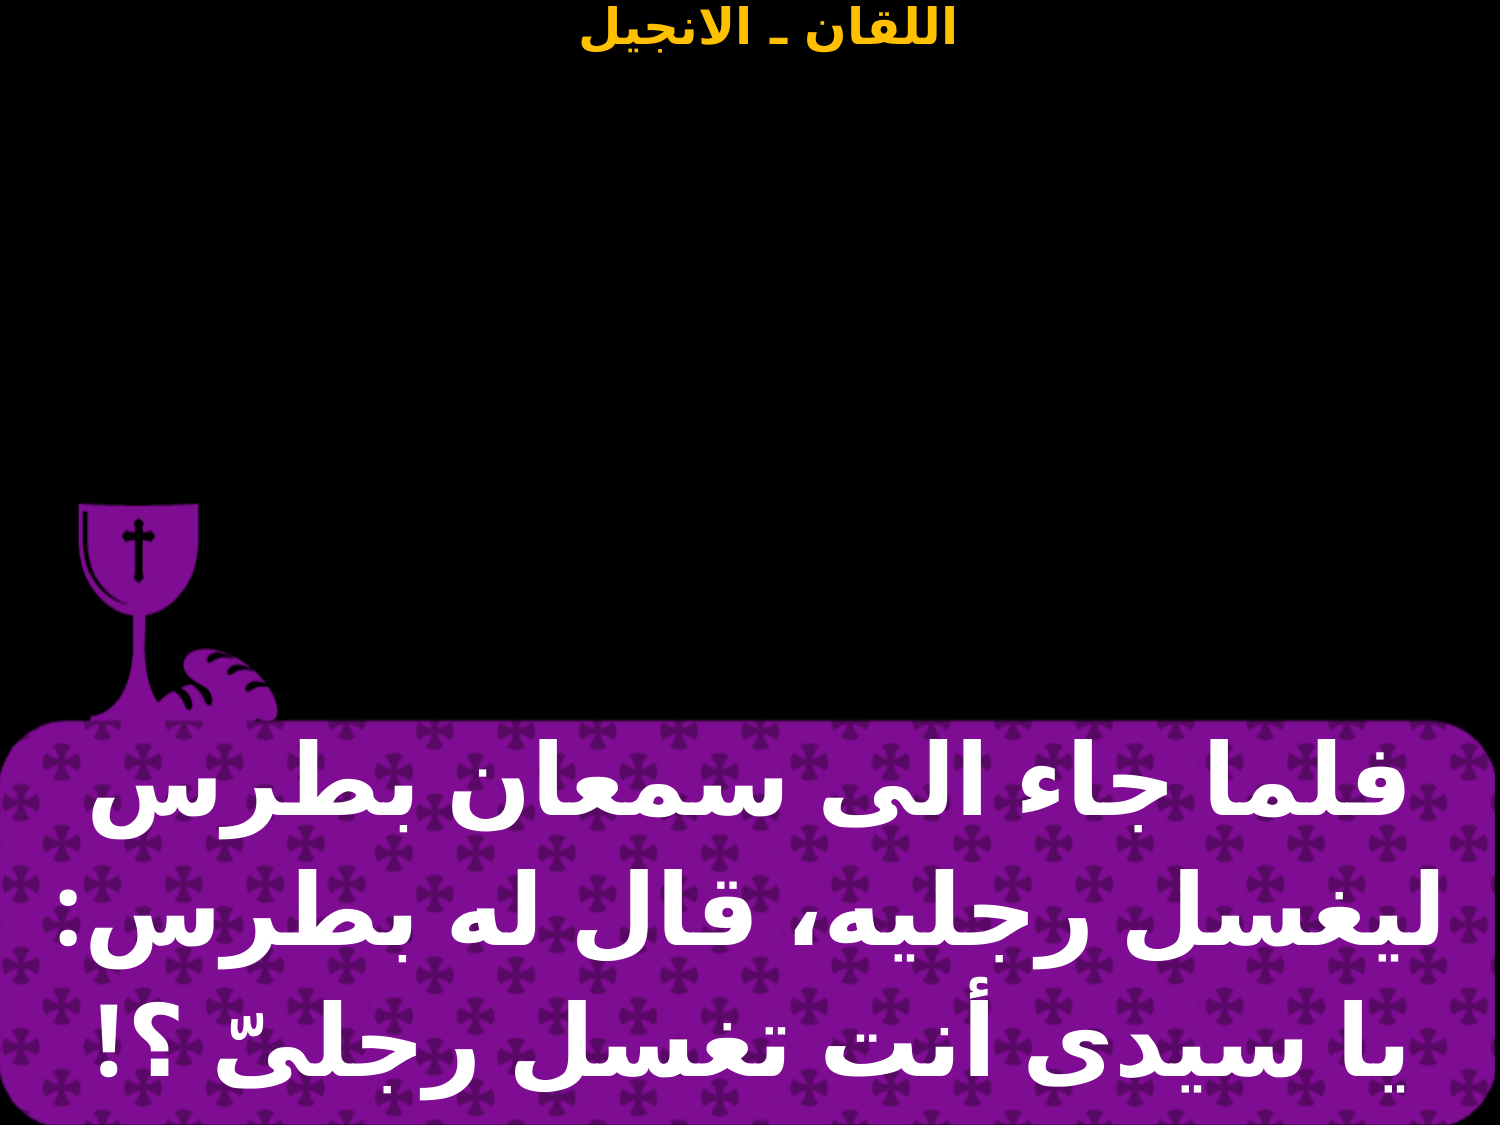

| فلما جاء الى سمعان بطرس ليغسل رجليه، قال له بطرس: يا سيدى أنت تغسل رجلىّ ؟! |
| --- |